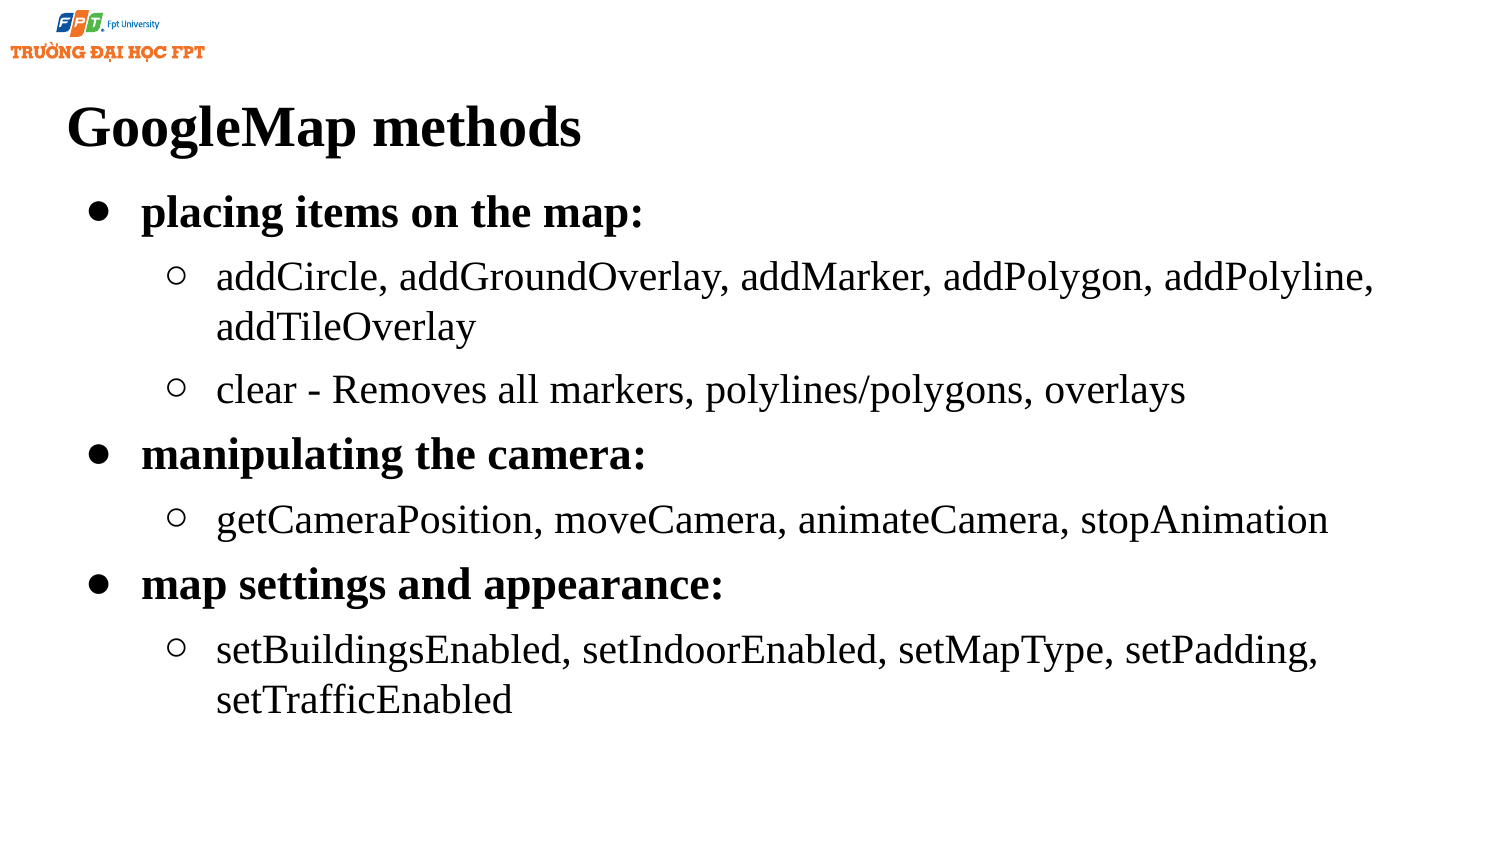

# GoogleMap methods
placing items on the map:
addCircle, addGroundOverlay, addMarker, addPolygon, addPolyline, addTileOverlay
clear - Removes all markers, polylines/polygons, overlays
manipulating the camera:
getCameraPosition, moveCamera, animateCamera, stopAnimation
map settings and appearance:
setBuildingsEnabled, setIndoorEnabled, setMapType, setPadding, setTrafficEnabled